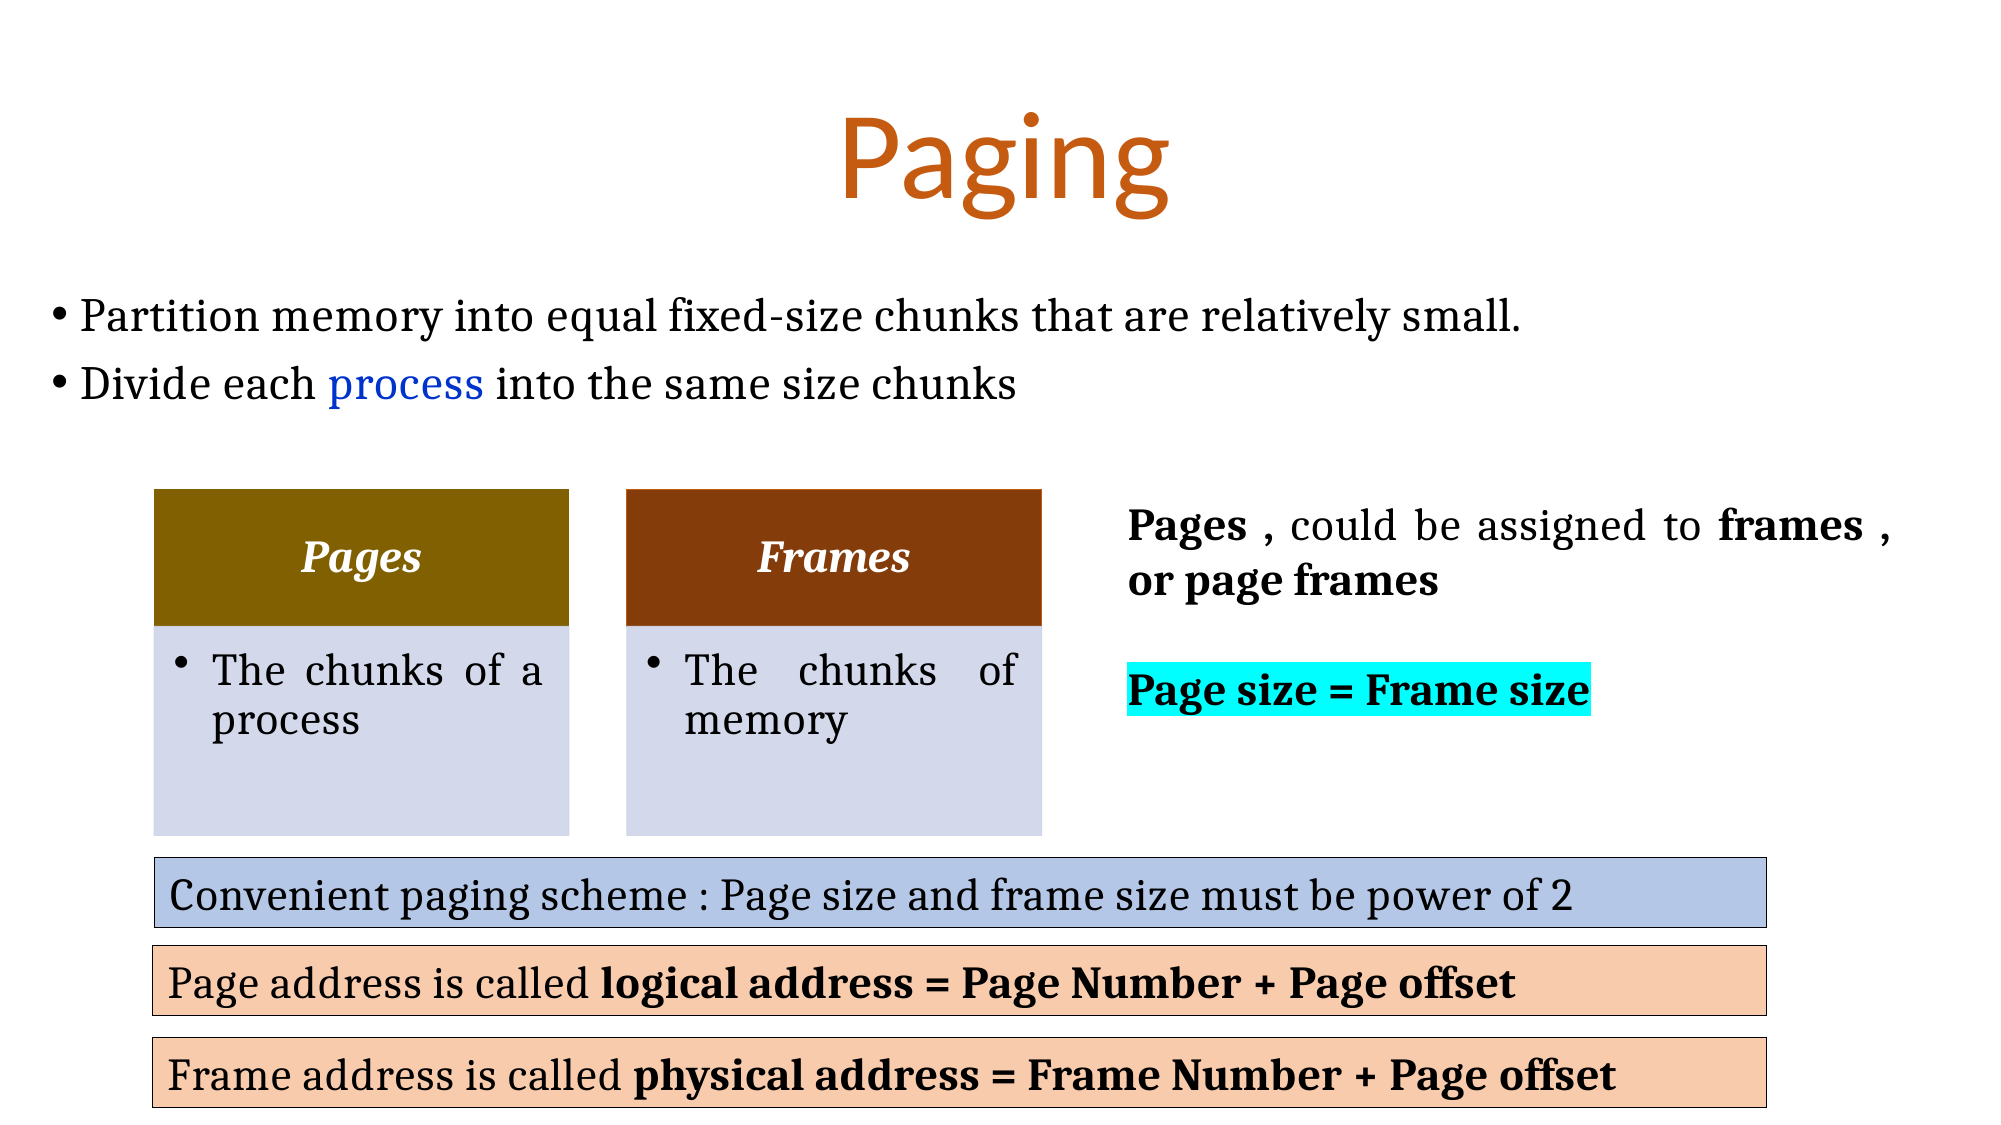

# Paging
Partition memory into equal fixed-size chunks that are relatively small.
Divide each process into the same size chunks
Pages
The chunks of a process
Frames
The chunks of memory
Pages , could be assigned to frames , or page frames

Page size = Frame size
Convenient paging scheme : Page size and frame size must be power of 2
Page address is called logical address = Page Number + Page offset
Frame address is called physical address = Frame Number + Page offset